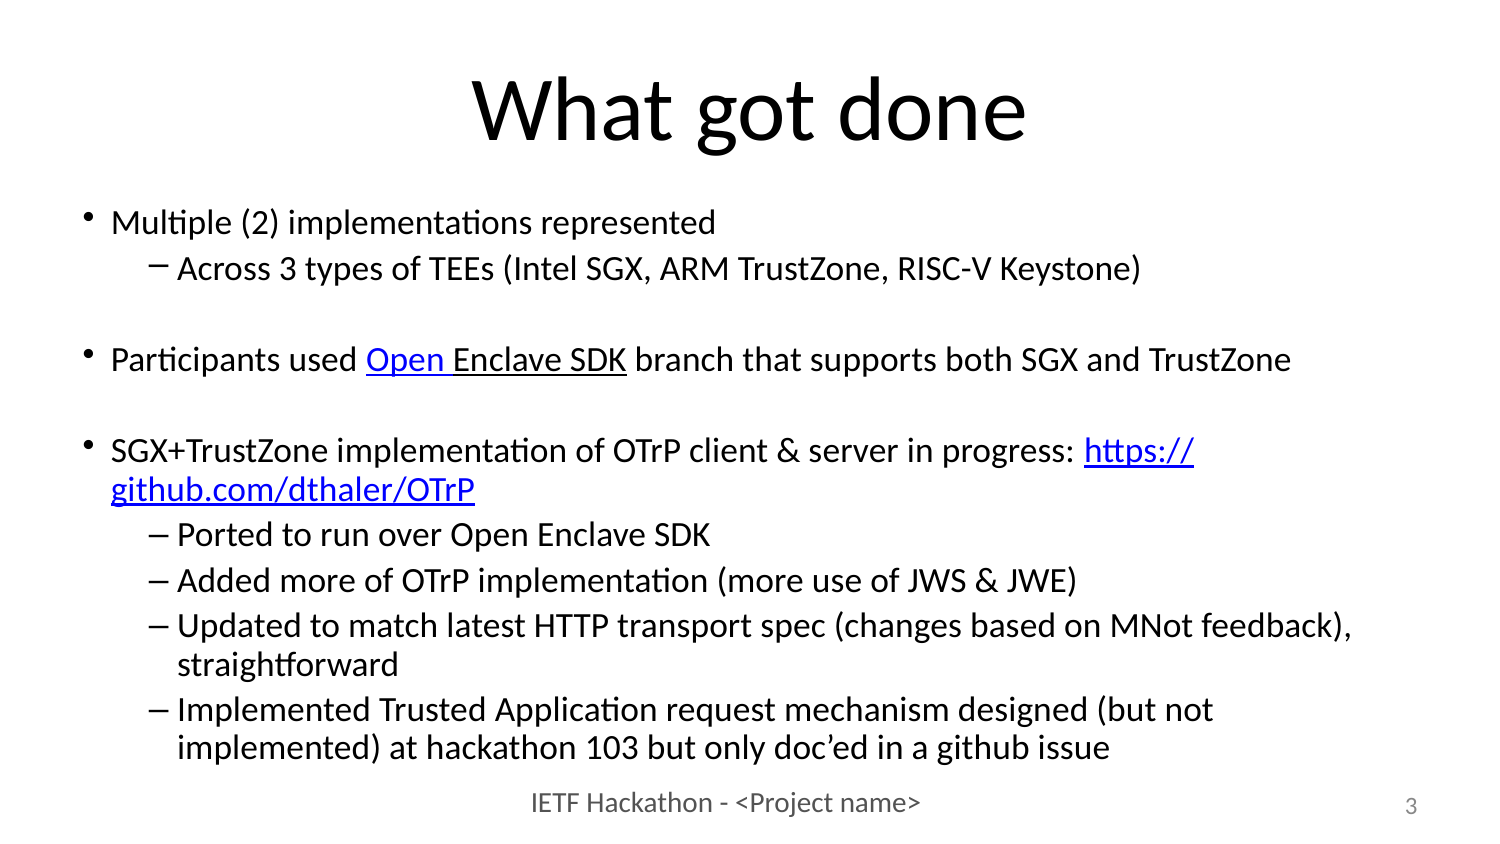

# What got done
Multiple (2) implementations represented
Across 3 types of TEEs (Intel SGX, ARM TrustZone, RISC-V Keystone)

Participants used Open Enclave SDK branch that supports both SGX and TrustZone

SGX+TrustZone implementation of OTrP client & server in progress: https://github.com/dthaler/OTrP
Ported to run over Open Enclave SDK
Added more of OTrP implementation (more use of JWS & JWE)
Updated to match latest HTTP transport spec (changes based on MNot feedback), straightforward
Implemented Trusted Application request mechanism designed (but not implemented) at hackathon 103 but only doc’ed in a github issue

3